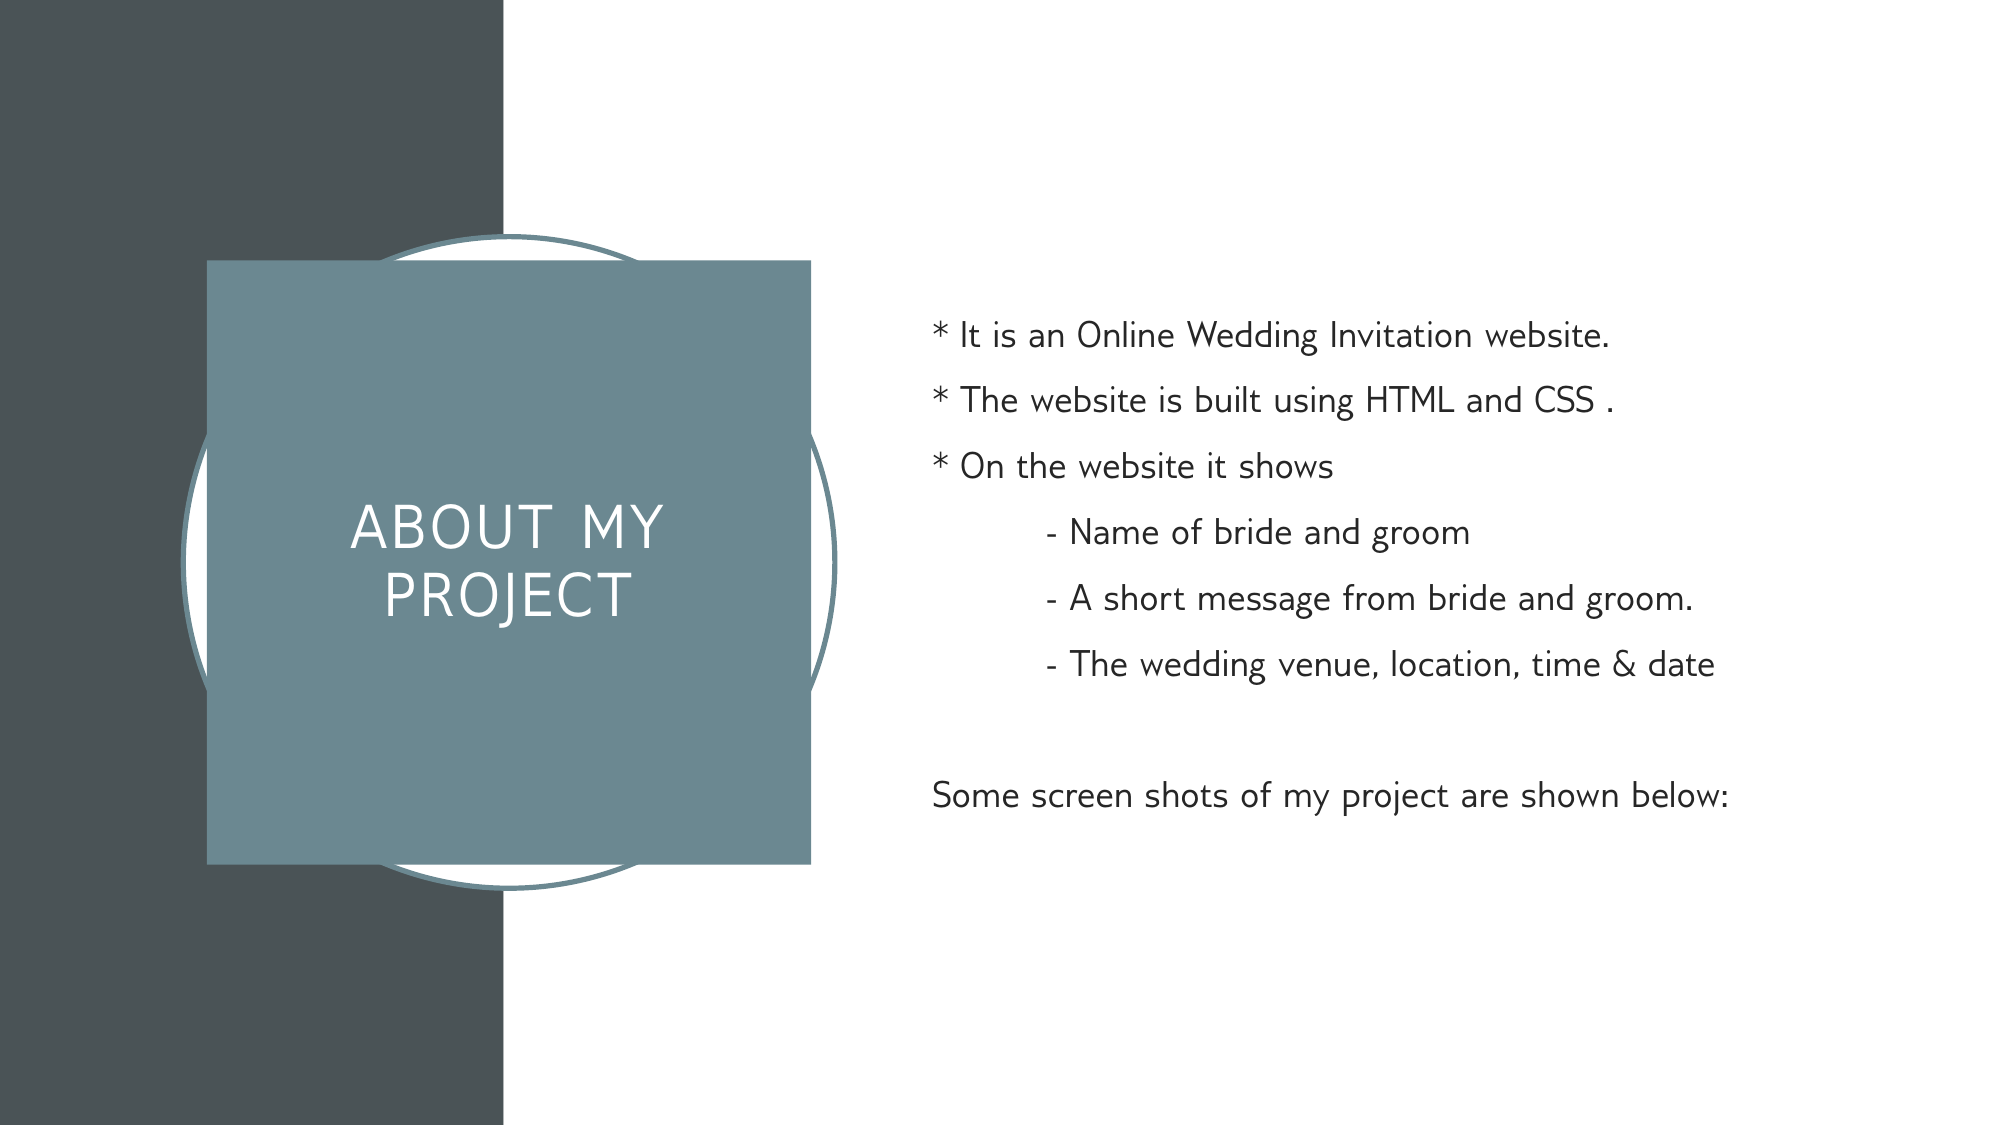

* It is an Online Wedding Invitation website.
* The website is built using HTML and CSS .
* On the website it shows
          - Name of bride and groom
          - A short message from bride and groom.
          - The wedding venue, location, time & date

Some screen shots of my project are shown below:

# ABOUT MY PROJECT